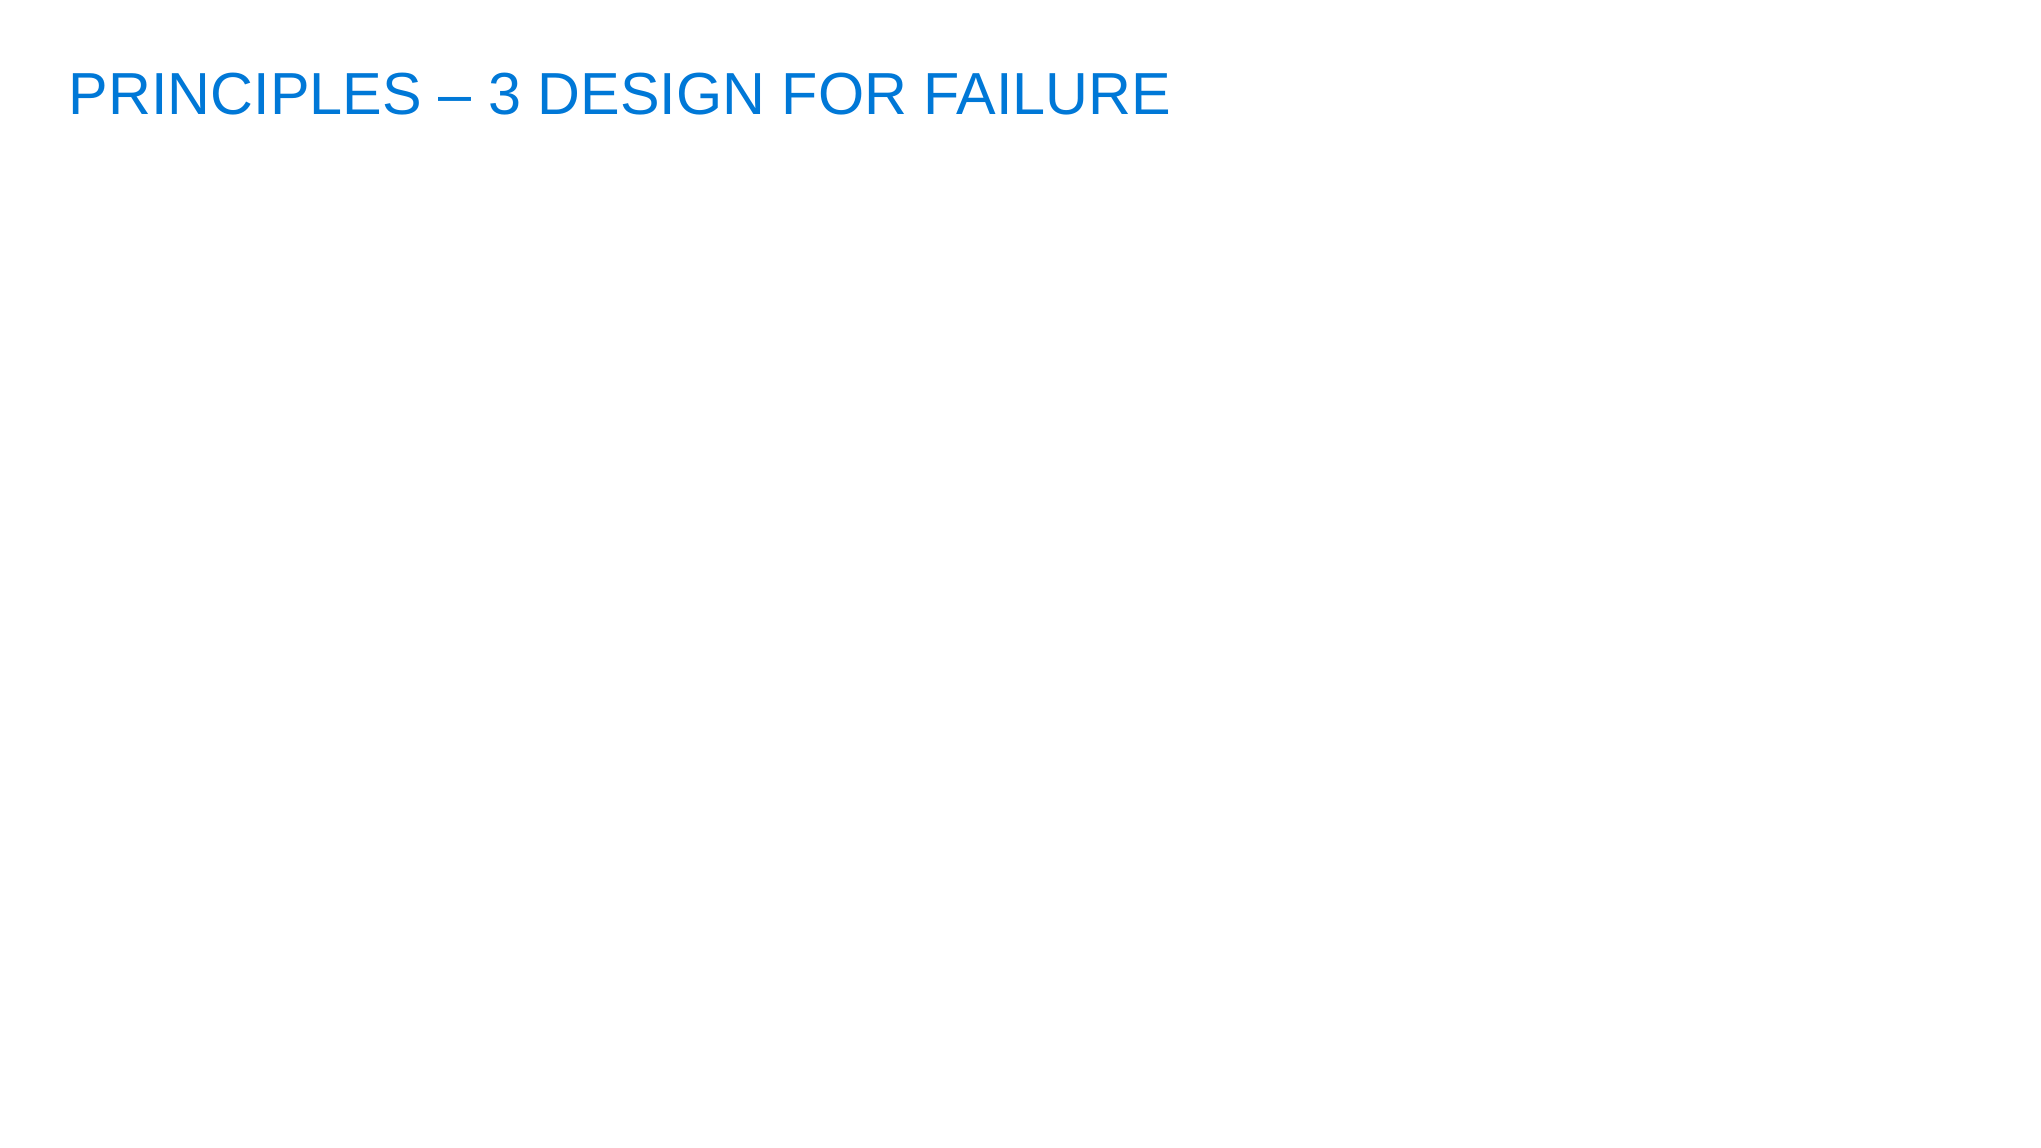

# Principles – 3 Design for Failure